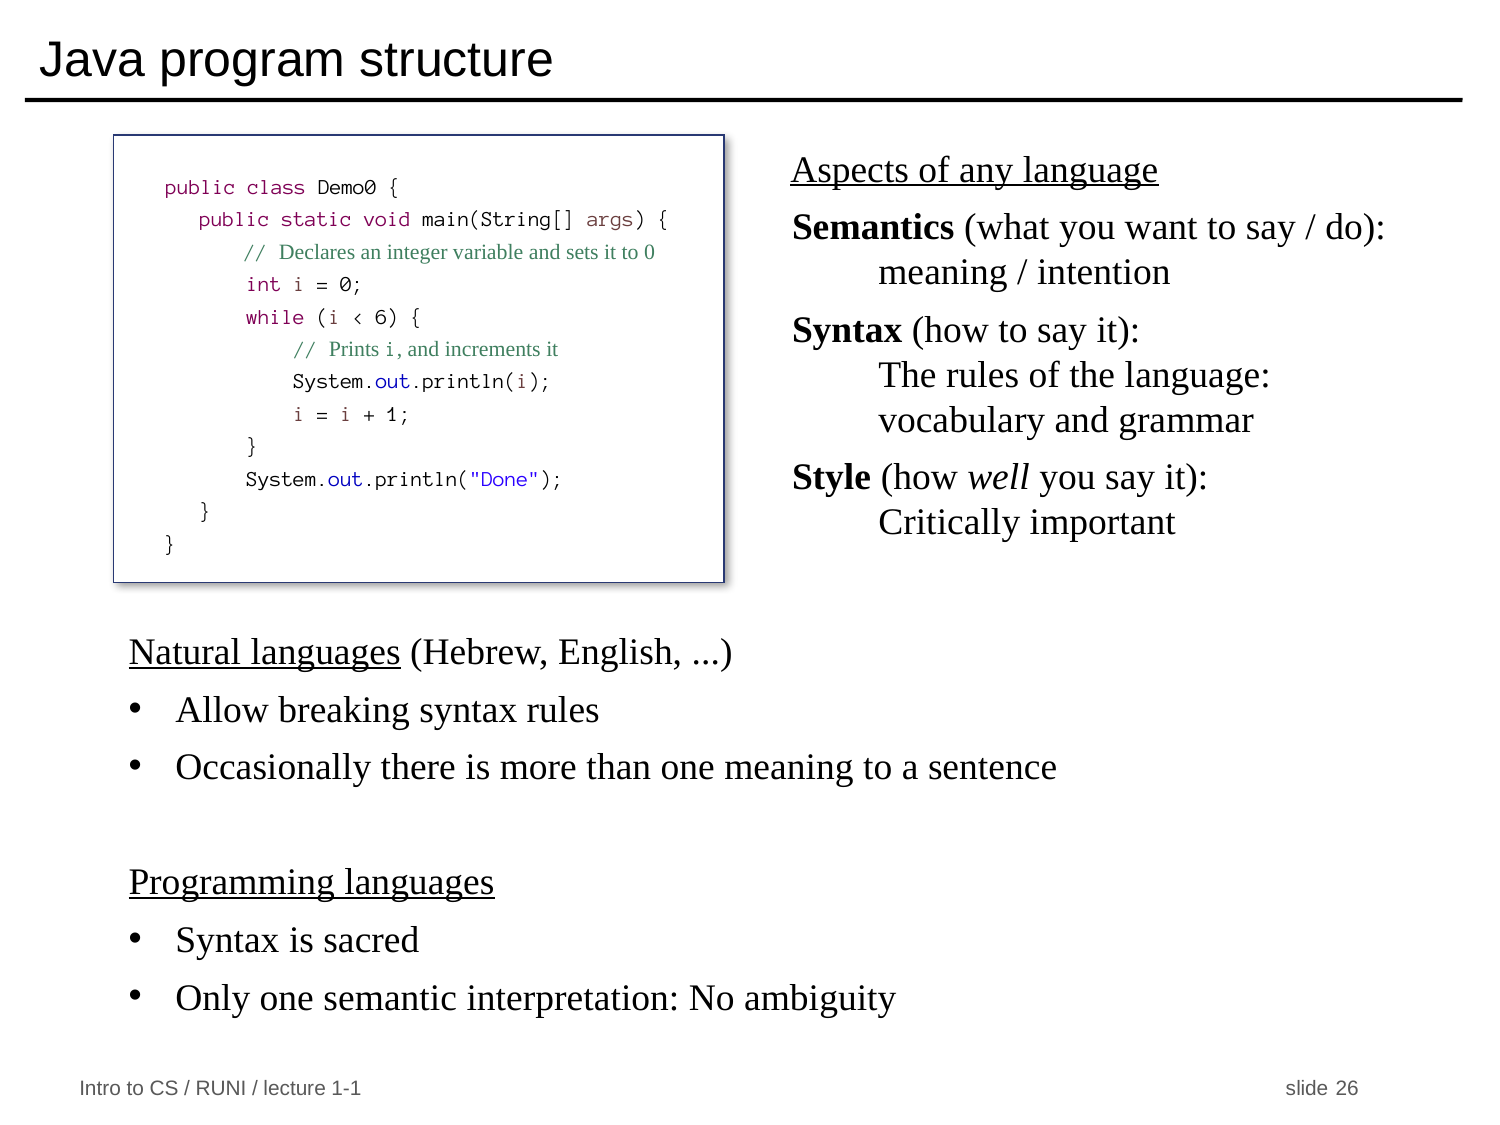

# Java program structure
 public class Demo0 {
    public static void main(String[] args) {
       // Declares an integer variable and sets it to 0
        int i = 0;
        while (i < 6) {
            // Prints i, and increments it
            System.out.println(i);
            i = i + 1;
        }
        System.out.println("Done");
    }
 }
Aspects of any language
Semantics (what you want to say / do):  meaning / intention
Syntax (how to say it):
The rules of the language:
vocabulary and grammar
Style (how well you say it):
Critically important
Natural languages (Hebrew, English, ...)
Allow breaking syntax rules
Occasionally there is more than one meaning to a sentence

Programming languages
Syntax is sacred
Only one semantic interpretation: No ambiguity